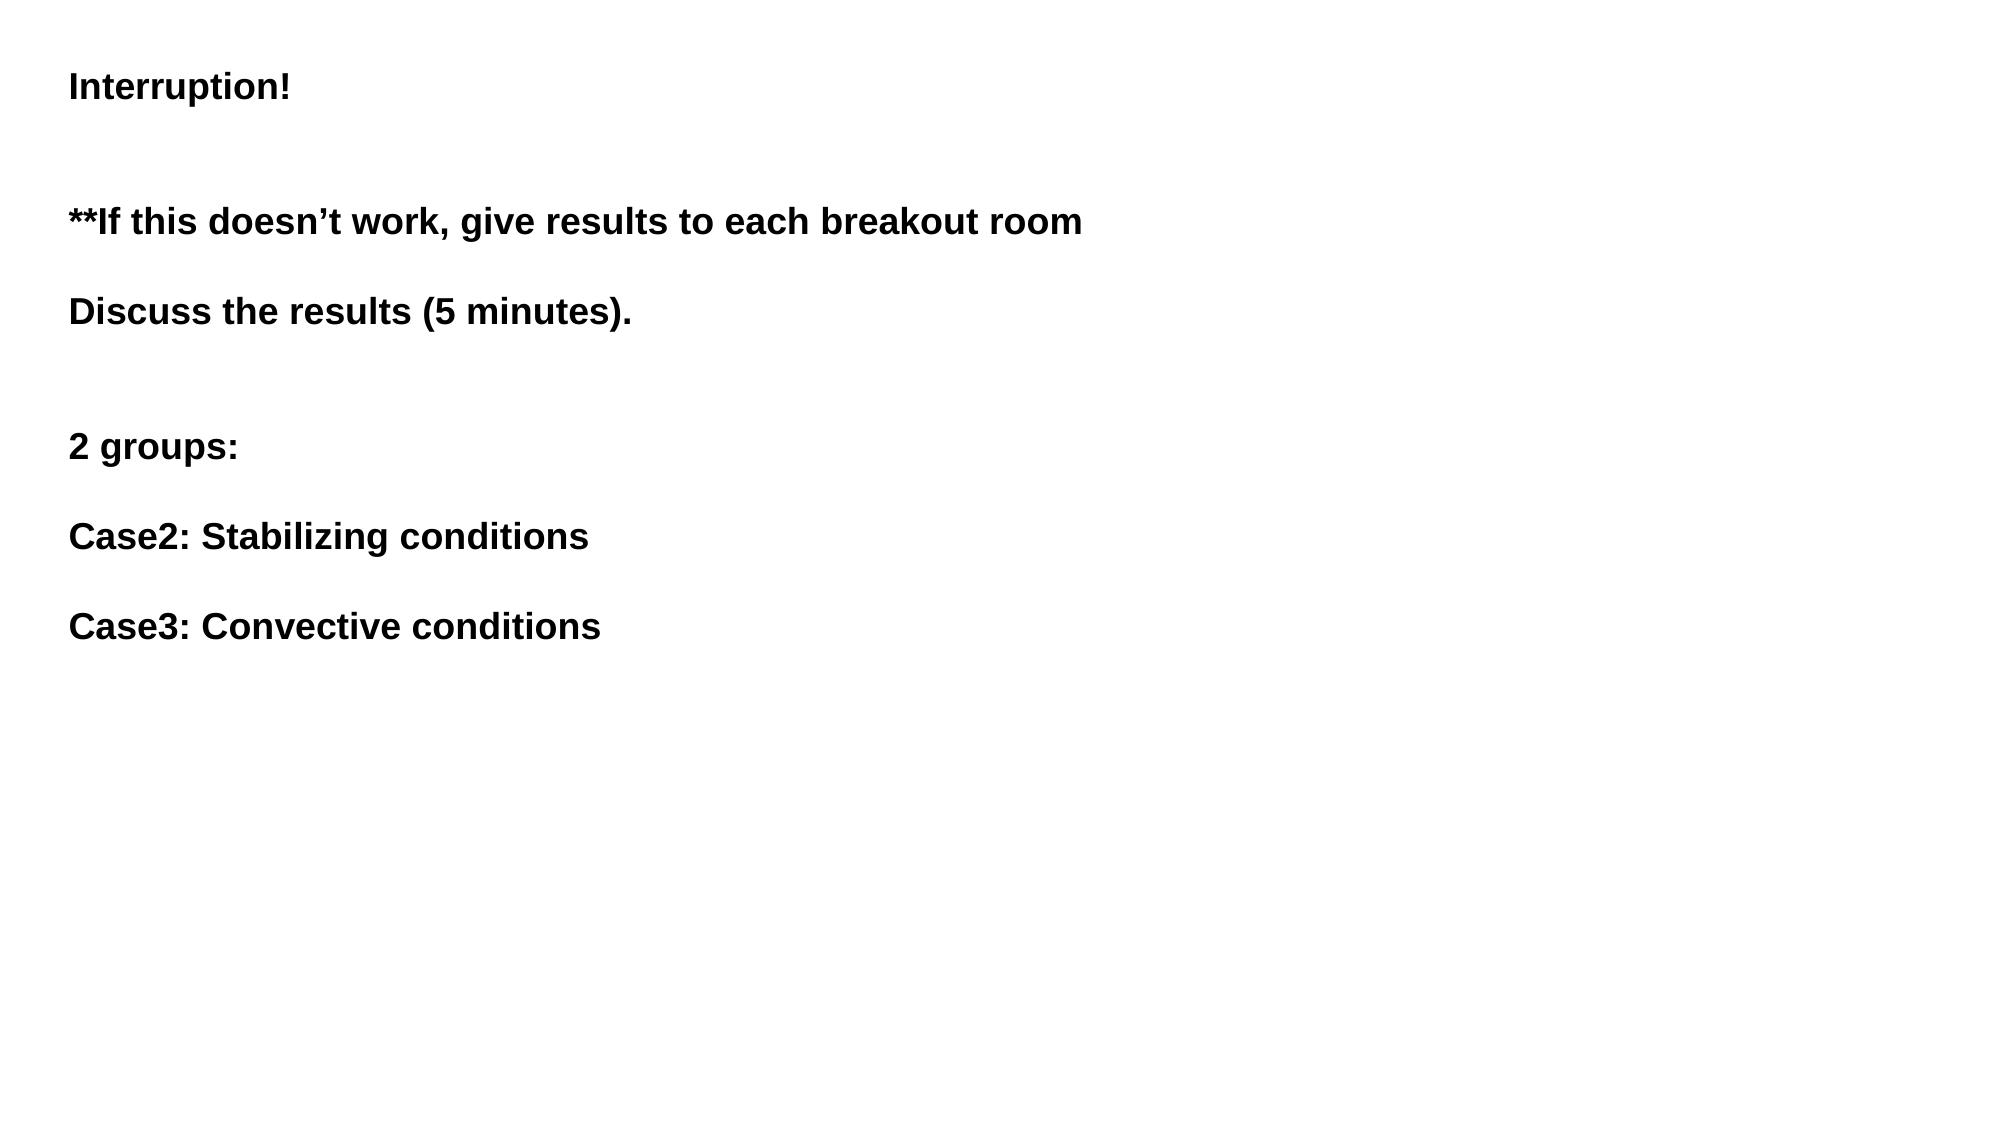

Interruption!

**If this doesn’t work, give results to each breakout room

Discuss the results (5 minutes).

2 groups:

Case2: Stabilizing conditions

Case3: Convective conditions